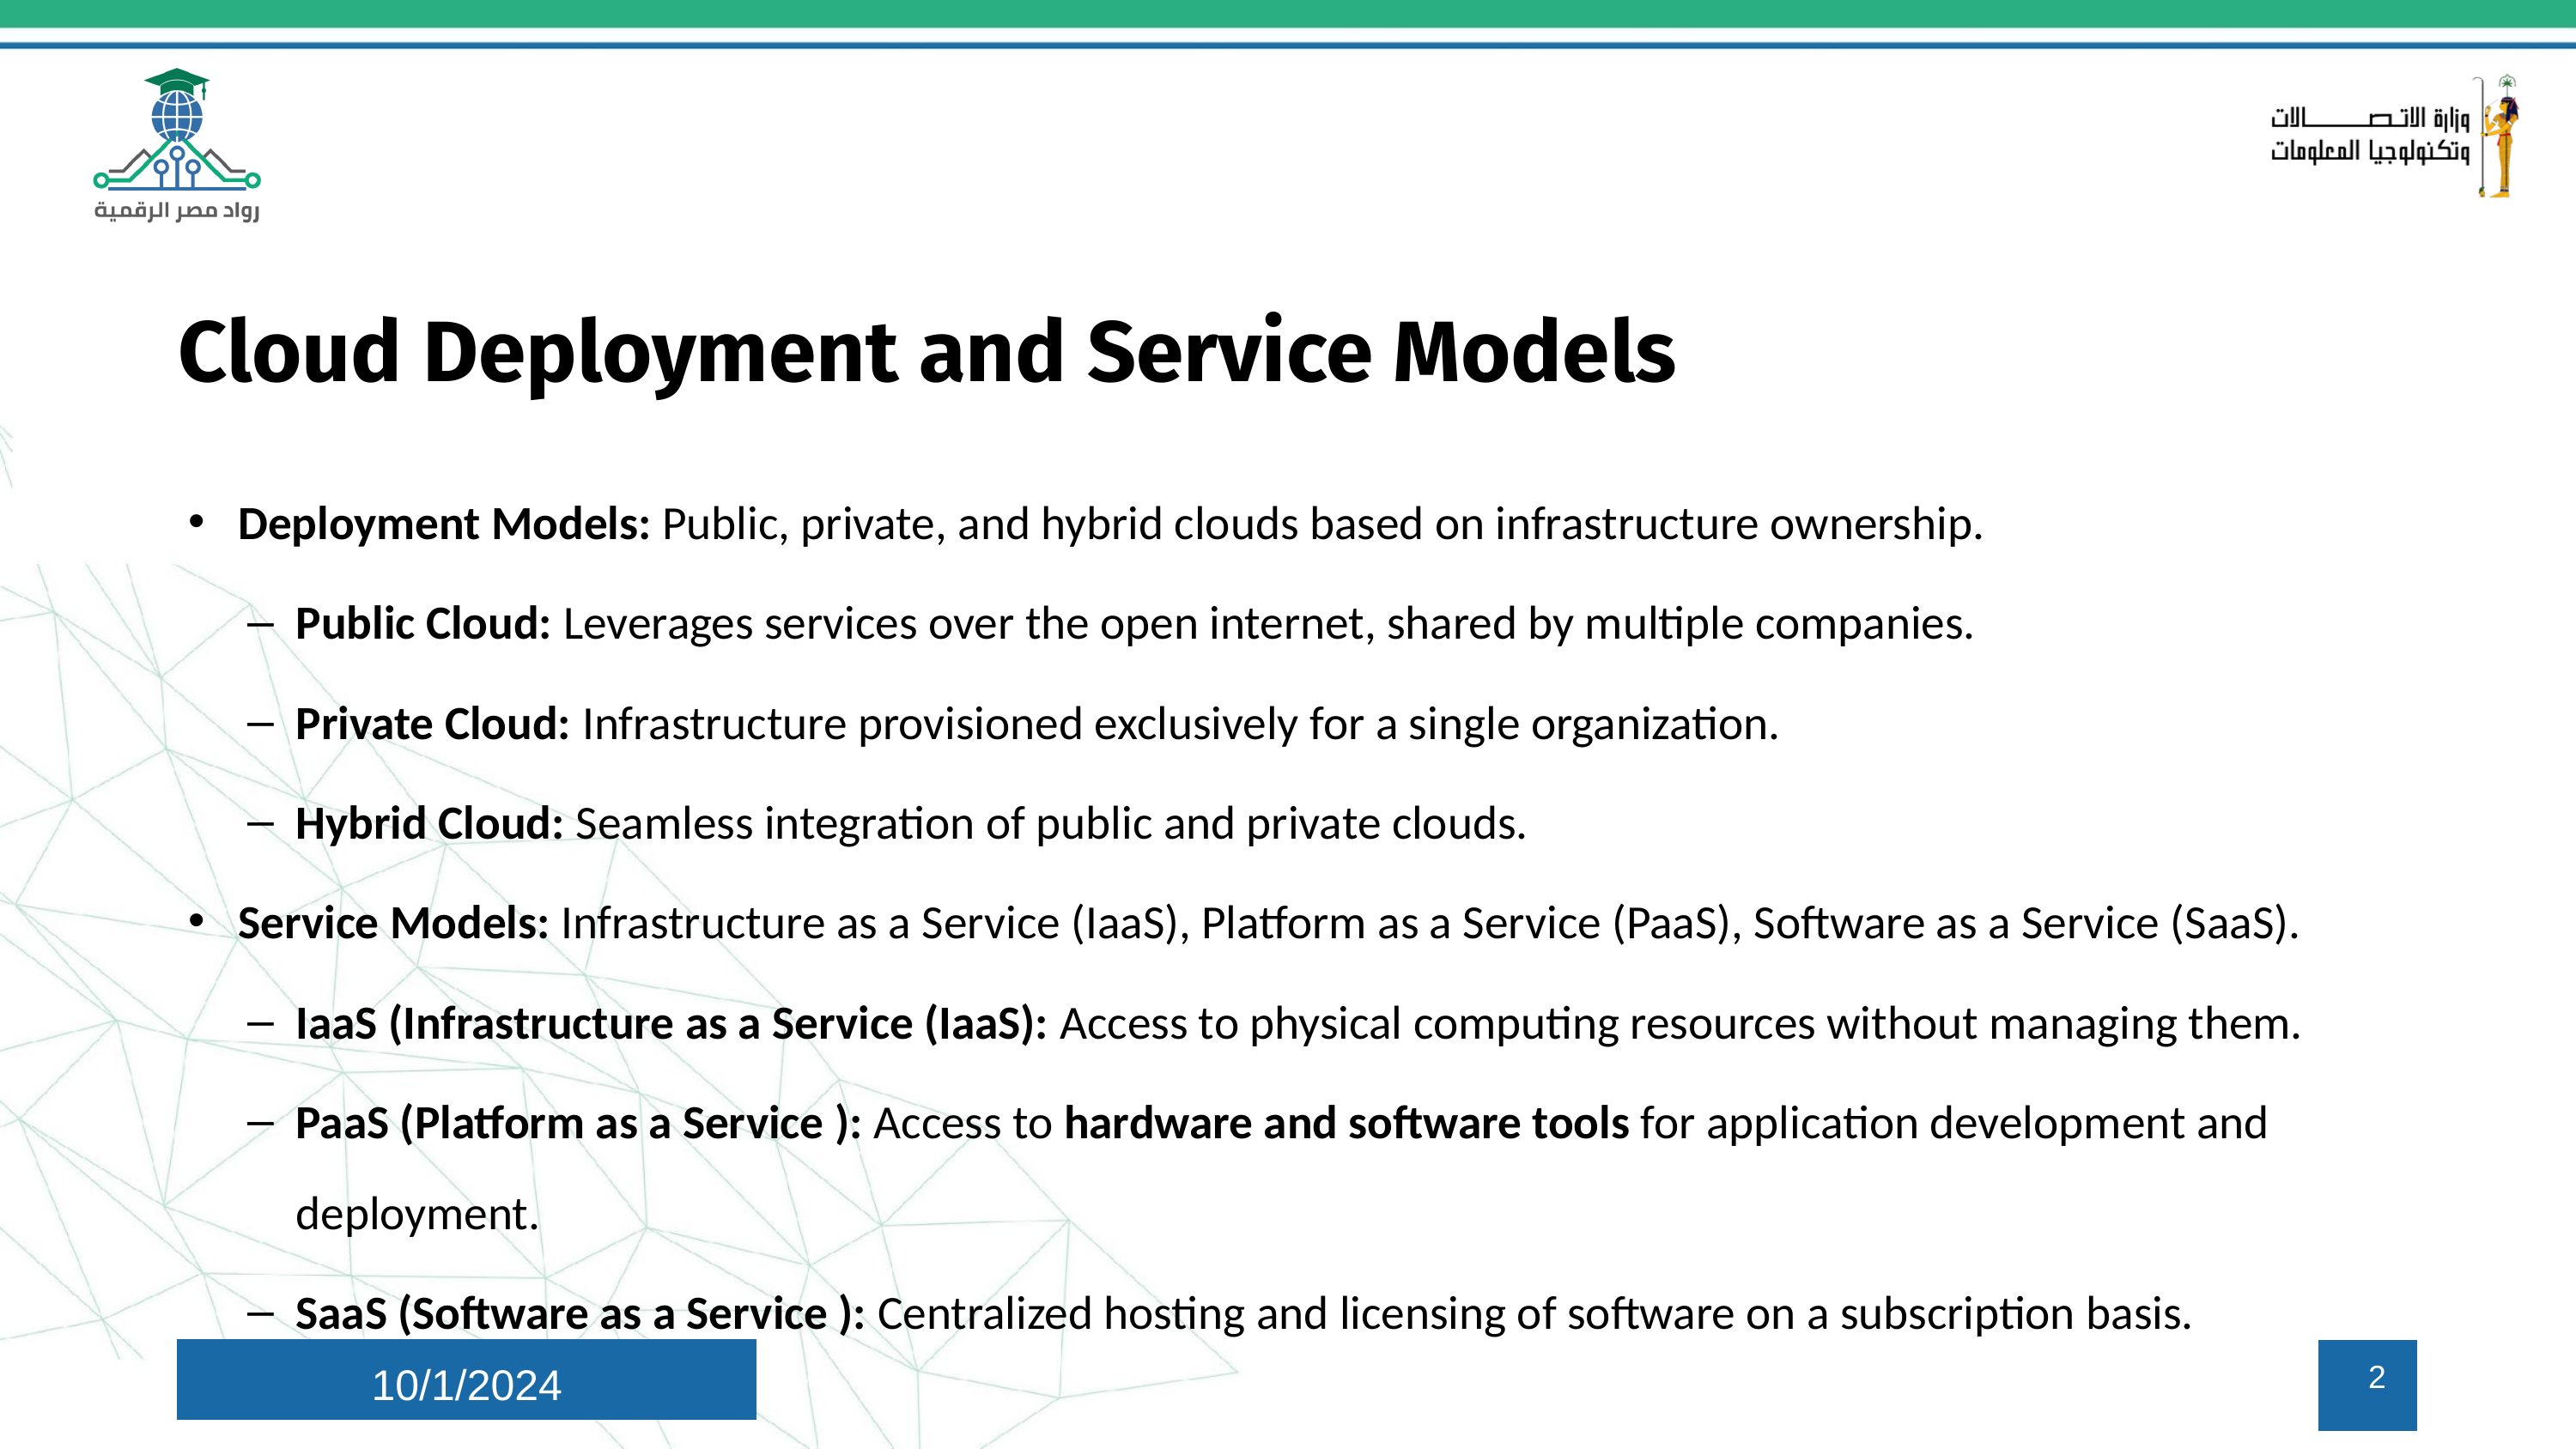

Cloud Deployment and Service Models
Deployment Models: Public, private, and hybrid clouds based on infrastructure ownership.
Public Cloud: Leverages services over the open internet, shared by multiple companies.
Private Cloud: Infrastructure provisioned exclusively for a single organization.
Hybrid Cloud: Seamless integration of public and private clouds.
Service Models: Infrastructure as a Service (IaaS), Platform as a Service (PaaS), Software as a Service (SaaS).
IaaS (Infrastructure as a Service (IaaS): Access to physical computing resources without managing them.
PaaS (Platform as a Service ): Access to hardware and software tools for application development and deployment.
SaaS (Software as a Service ): Centralized hosting and licensing of software on a subscription basis.